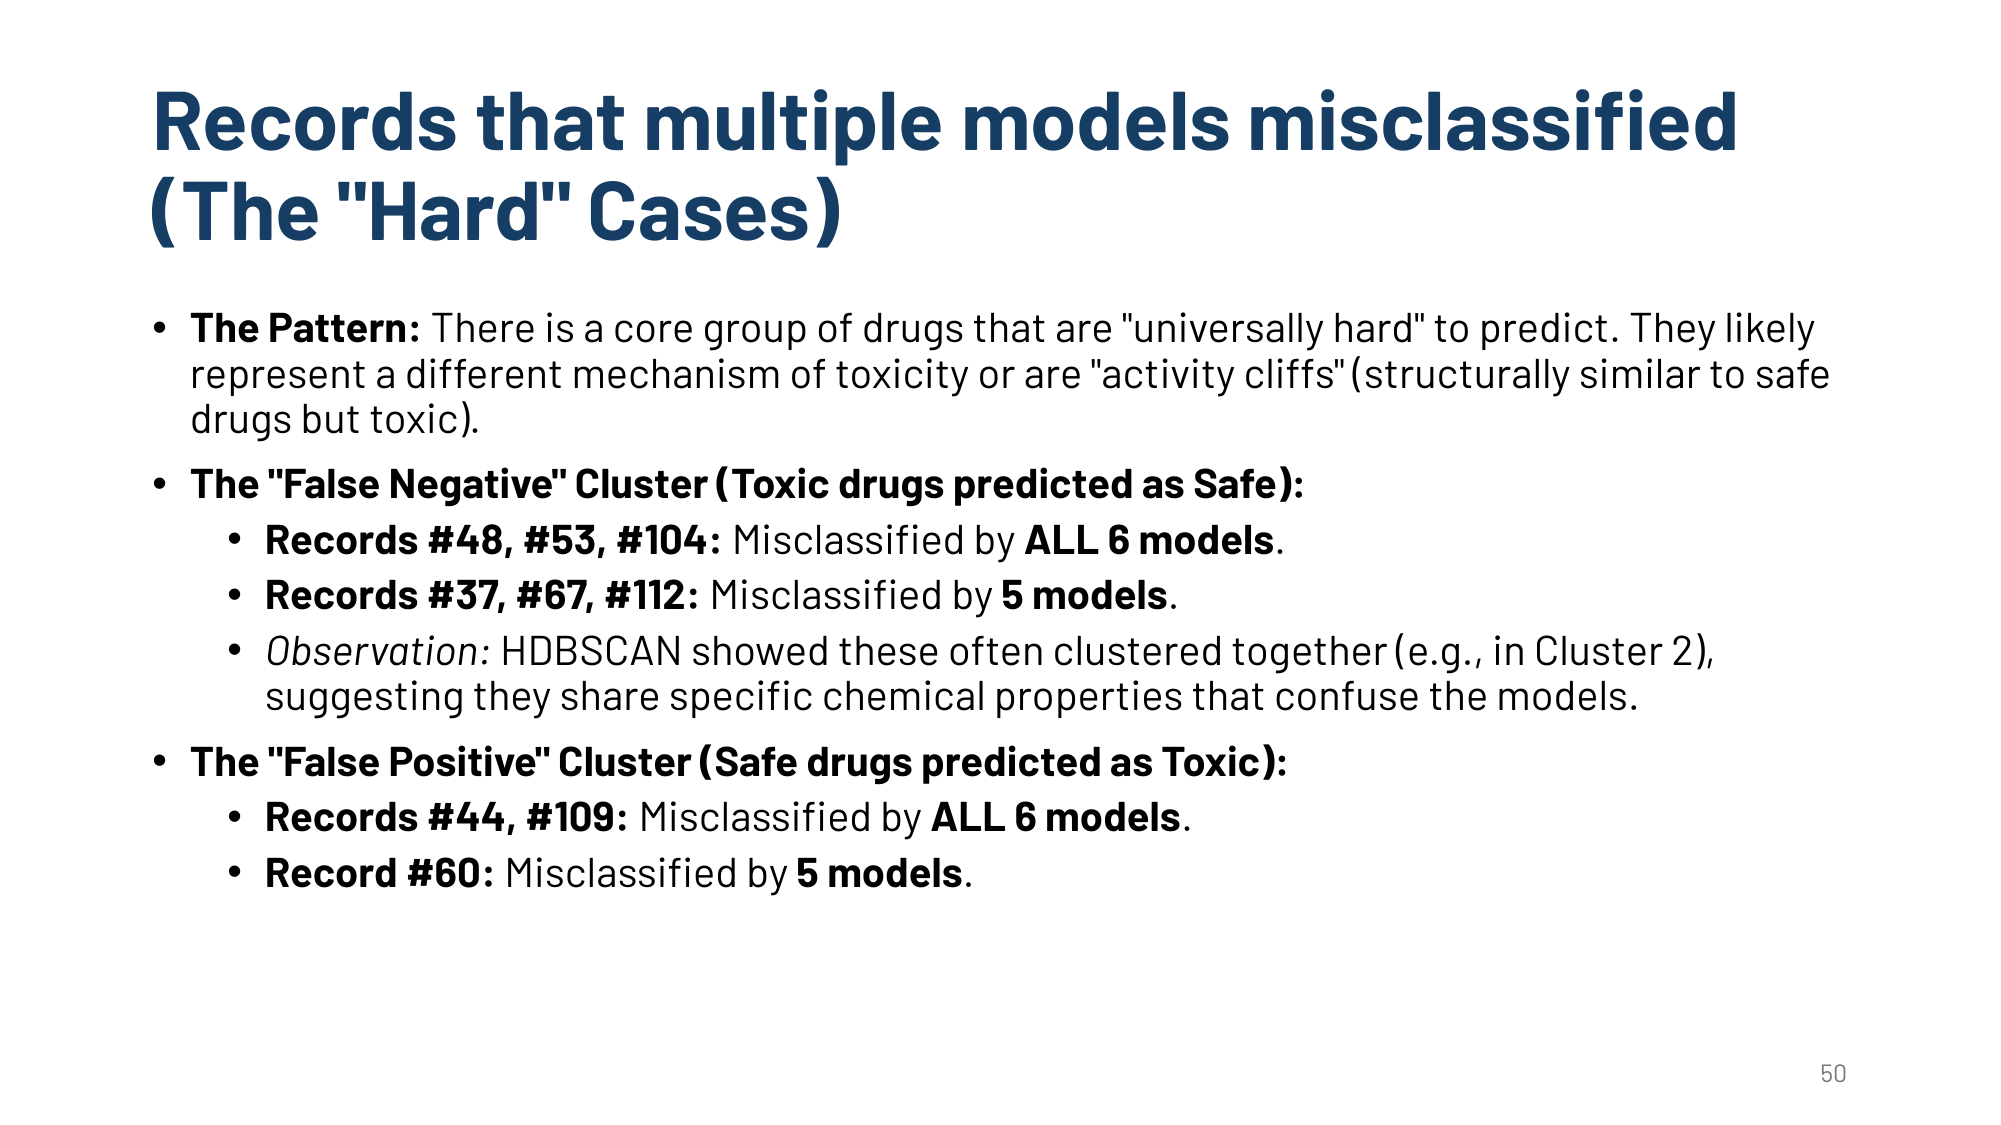

# Records that multiple models misclassified (The "Hard" Cases)
The Pattern: There is a core group of drugs that are "universally hard" to predict. They likely represent a different mechanism of toxicity or are "activity cliffs" (structurally similar to safe drugs but toxic).
The "False Negative" Cluster (Toxic drugs predicted as Safe):
Records #48, #53, #104: Misclassified by ALL 6 models.
Records #37, #67, #112: Misclassified by 5 models.
Observation: HDBSCAN showed these often clustered together (e.g., in Cluster 2), suggesting they share specific chemical properties that confuse the models.
The "False Positive" Cluster (Safe drugs predicted as Toxic):
Records #44, #109: Misclassified by ALL 6 models.
Record #60: Misclassified by 5 models.

50